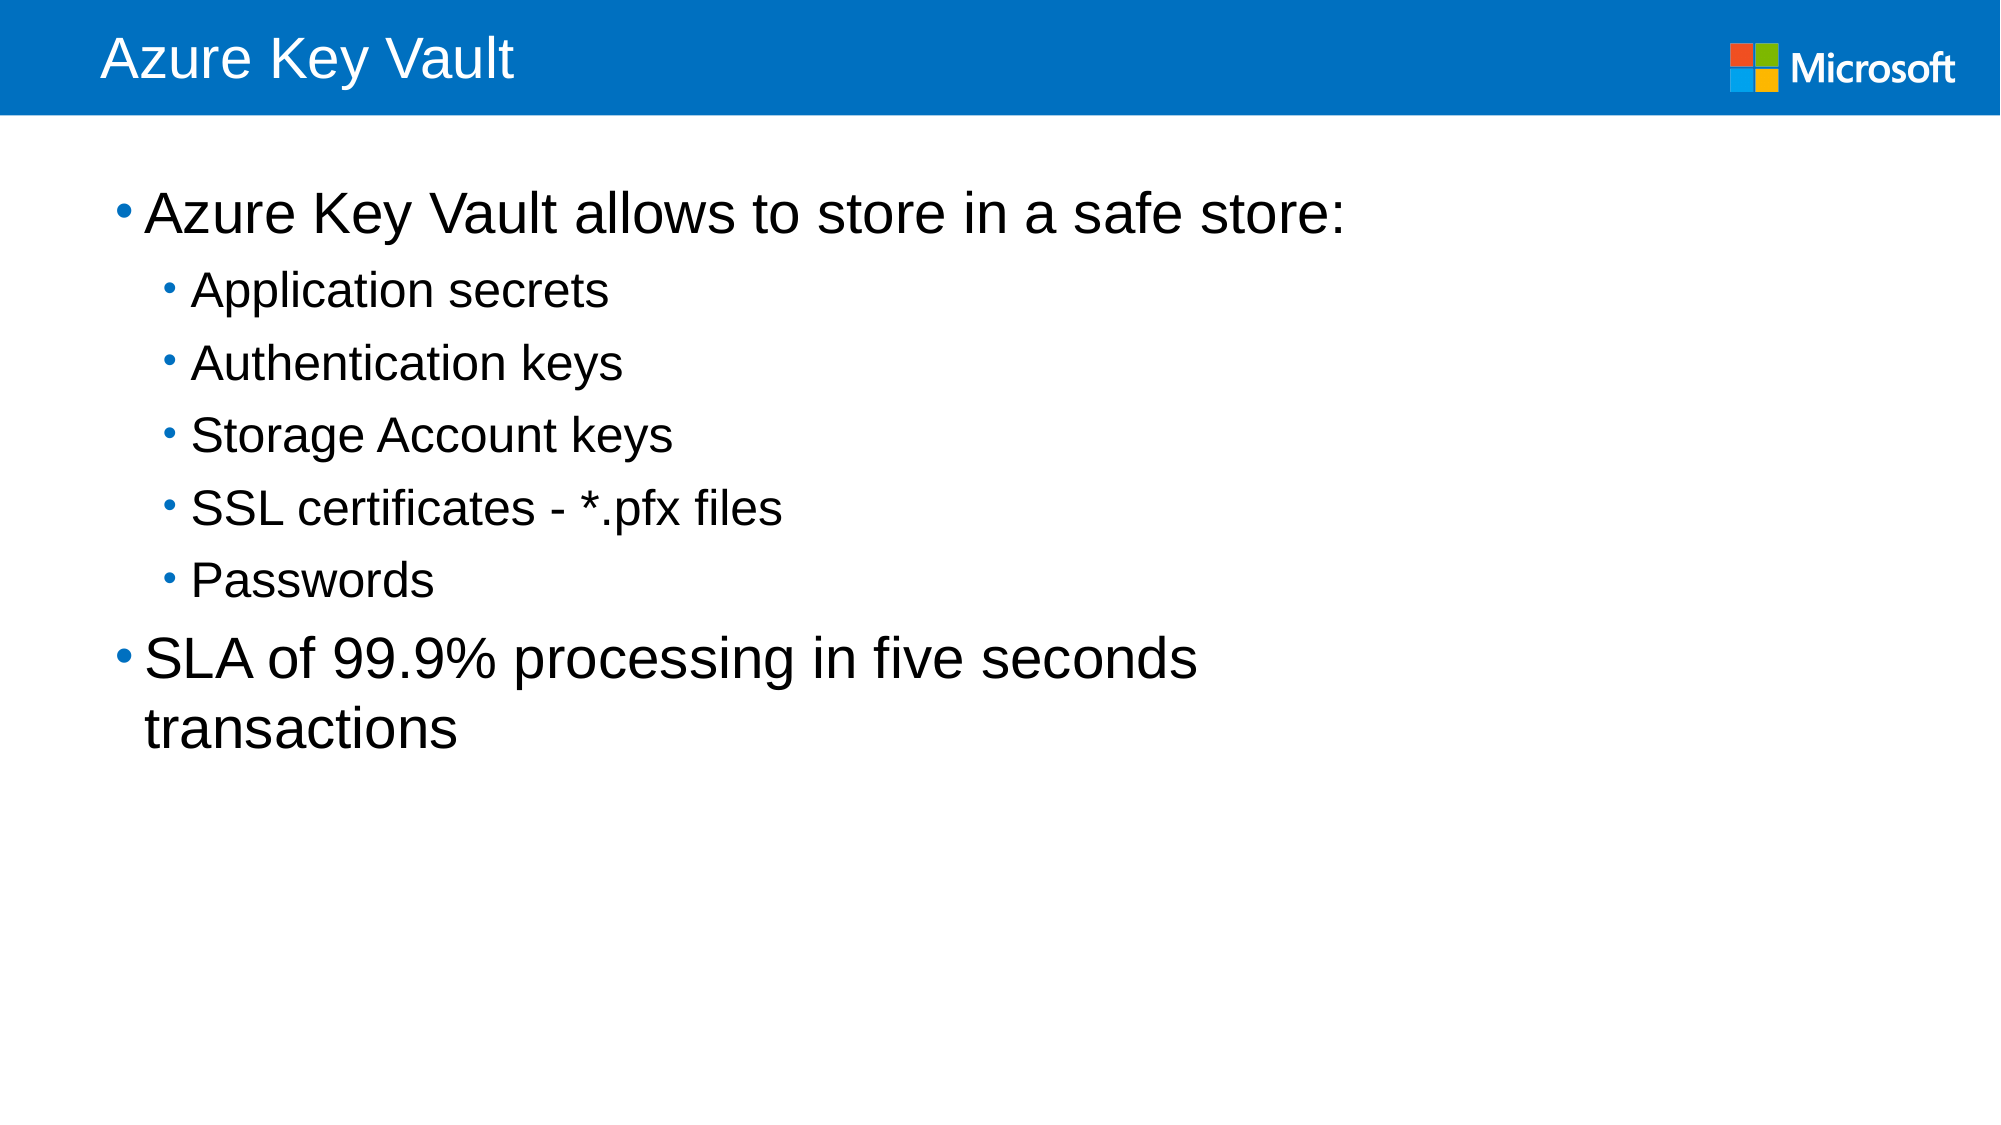

# Azure Key Vault
Azure Key Vault allows to store in a safe store:
Application secrets
Authentication keys
Storage Account keys
SSL certificates - *.pfx files
Passwords
SLA of 99.9% processing in five seconds transactions